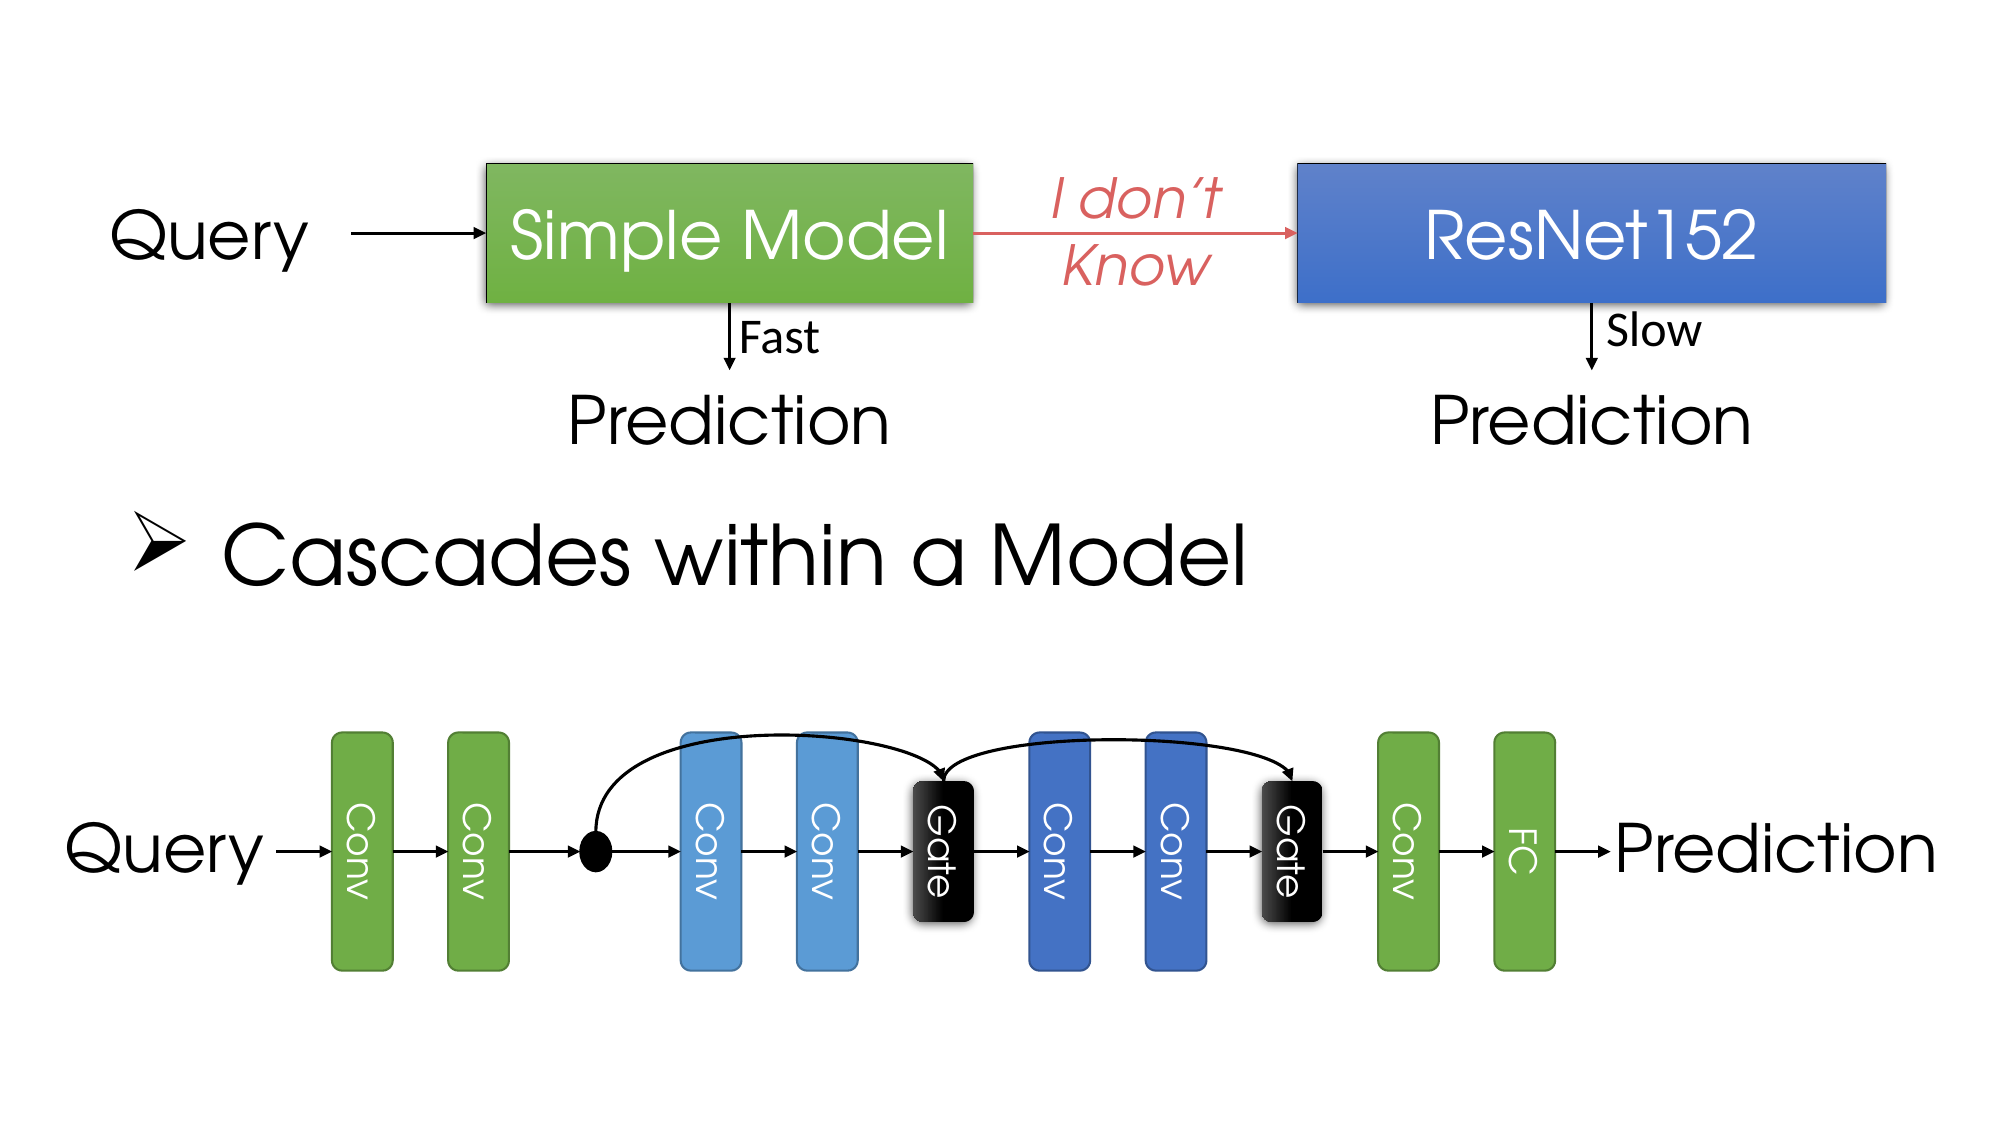

I don’t
Know
Simple Model
ResNet152
Query
Slow
Fast
Prediction
Prediction
Cascades within a Model
Query
Prediction
Conv
Conv
Conv
Conv
Gate
Conv
Conv
Gate
Conv
FC